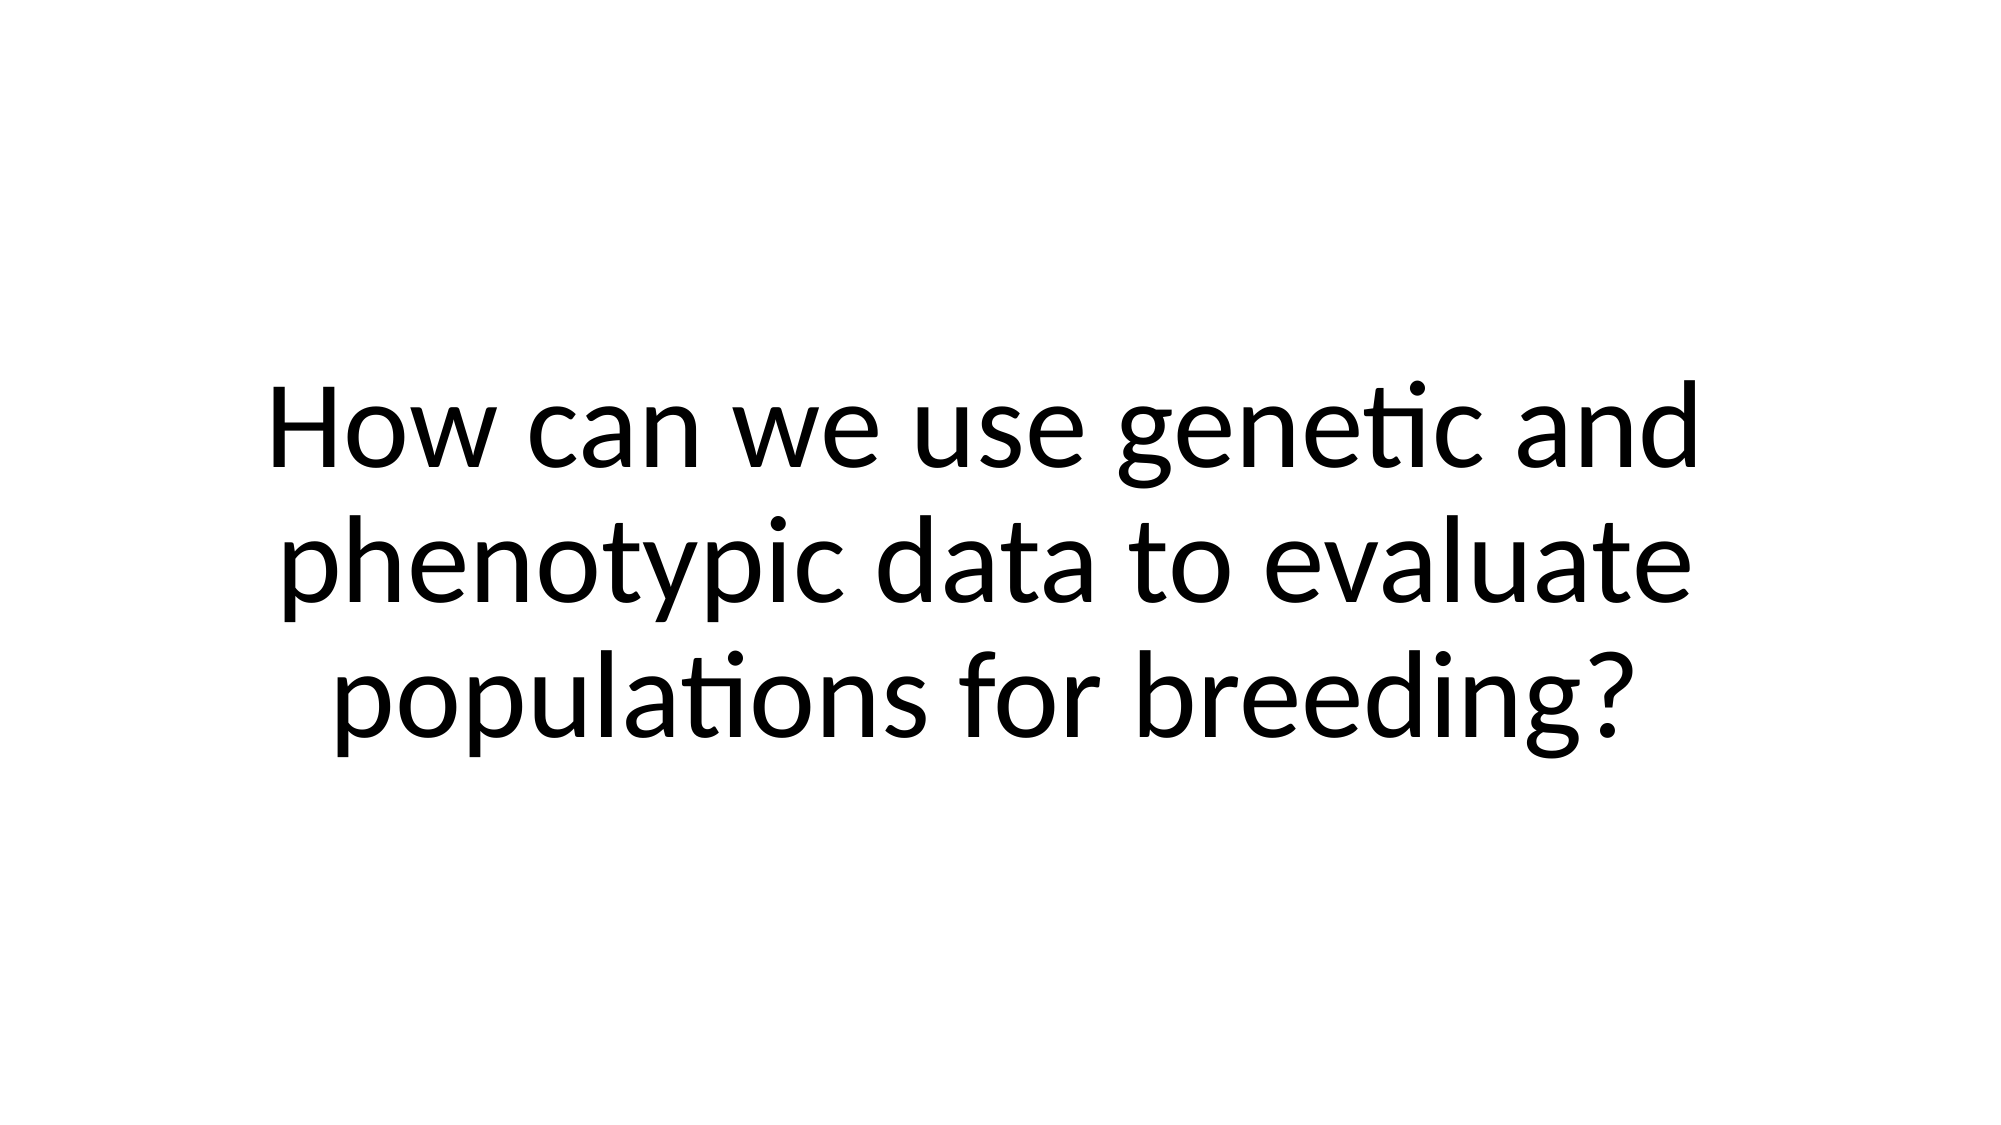

# How can we use genetic and phenotypic data to evaluate populations for breeding?